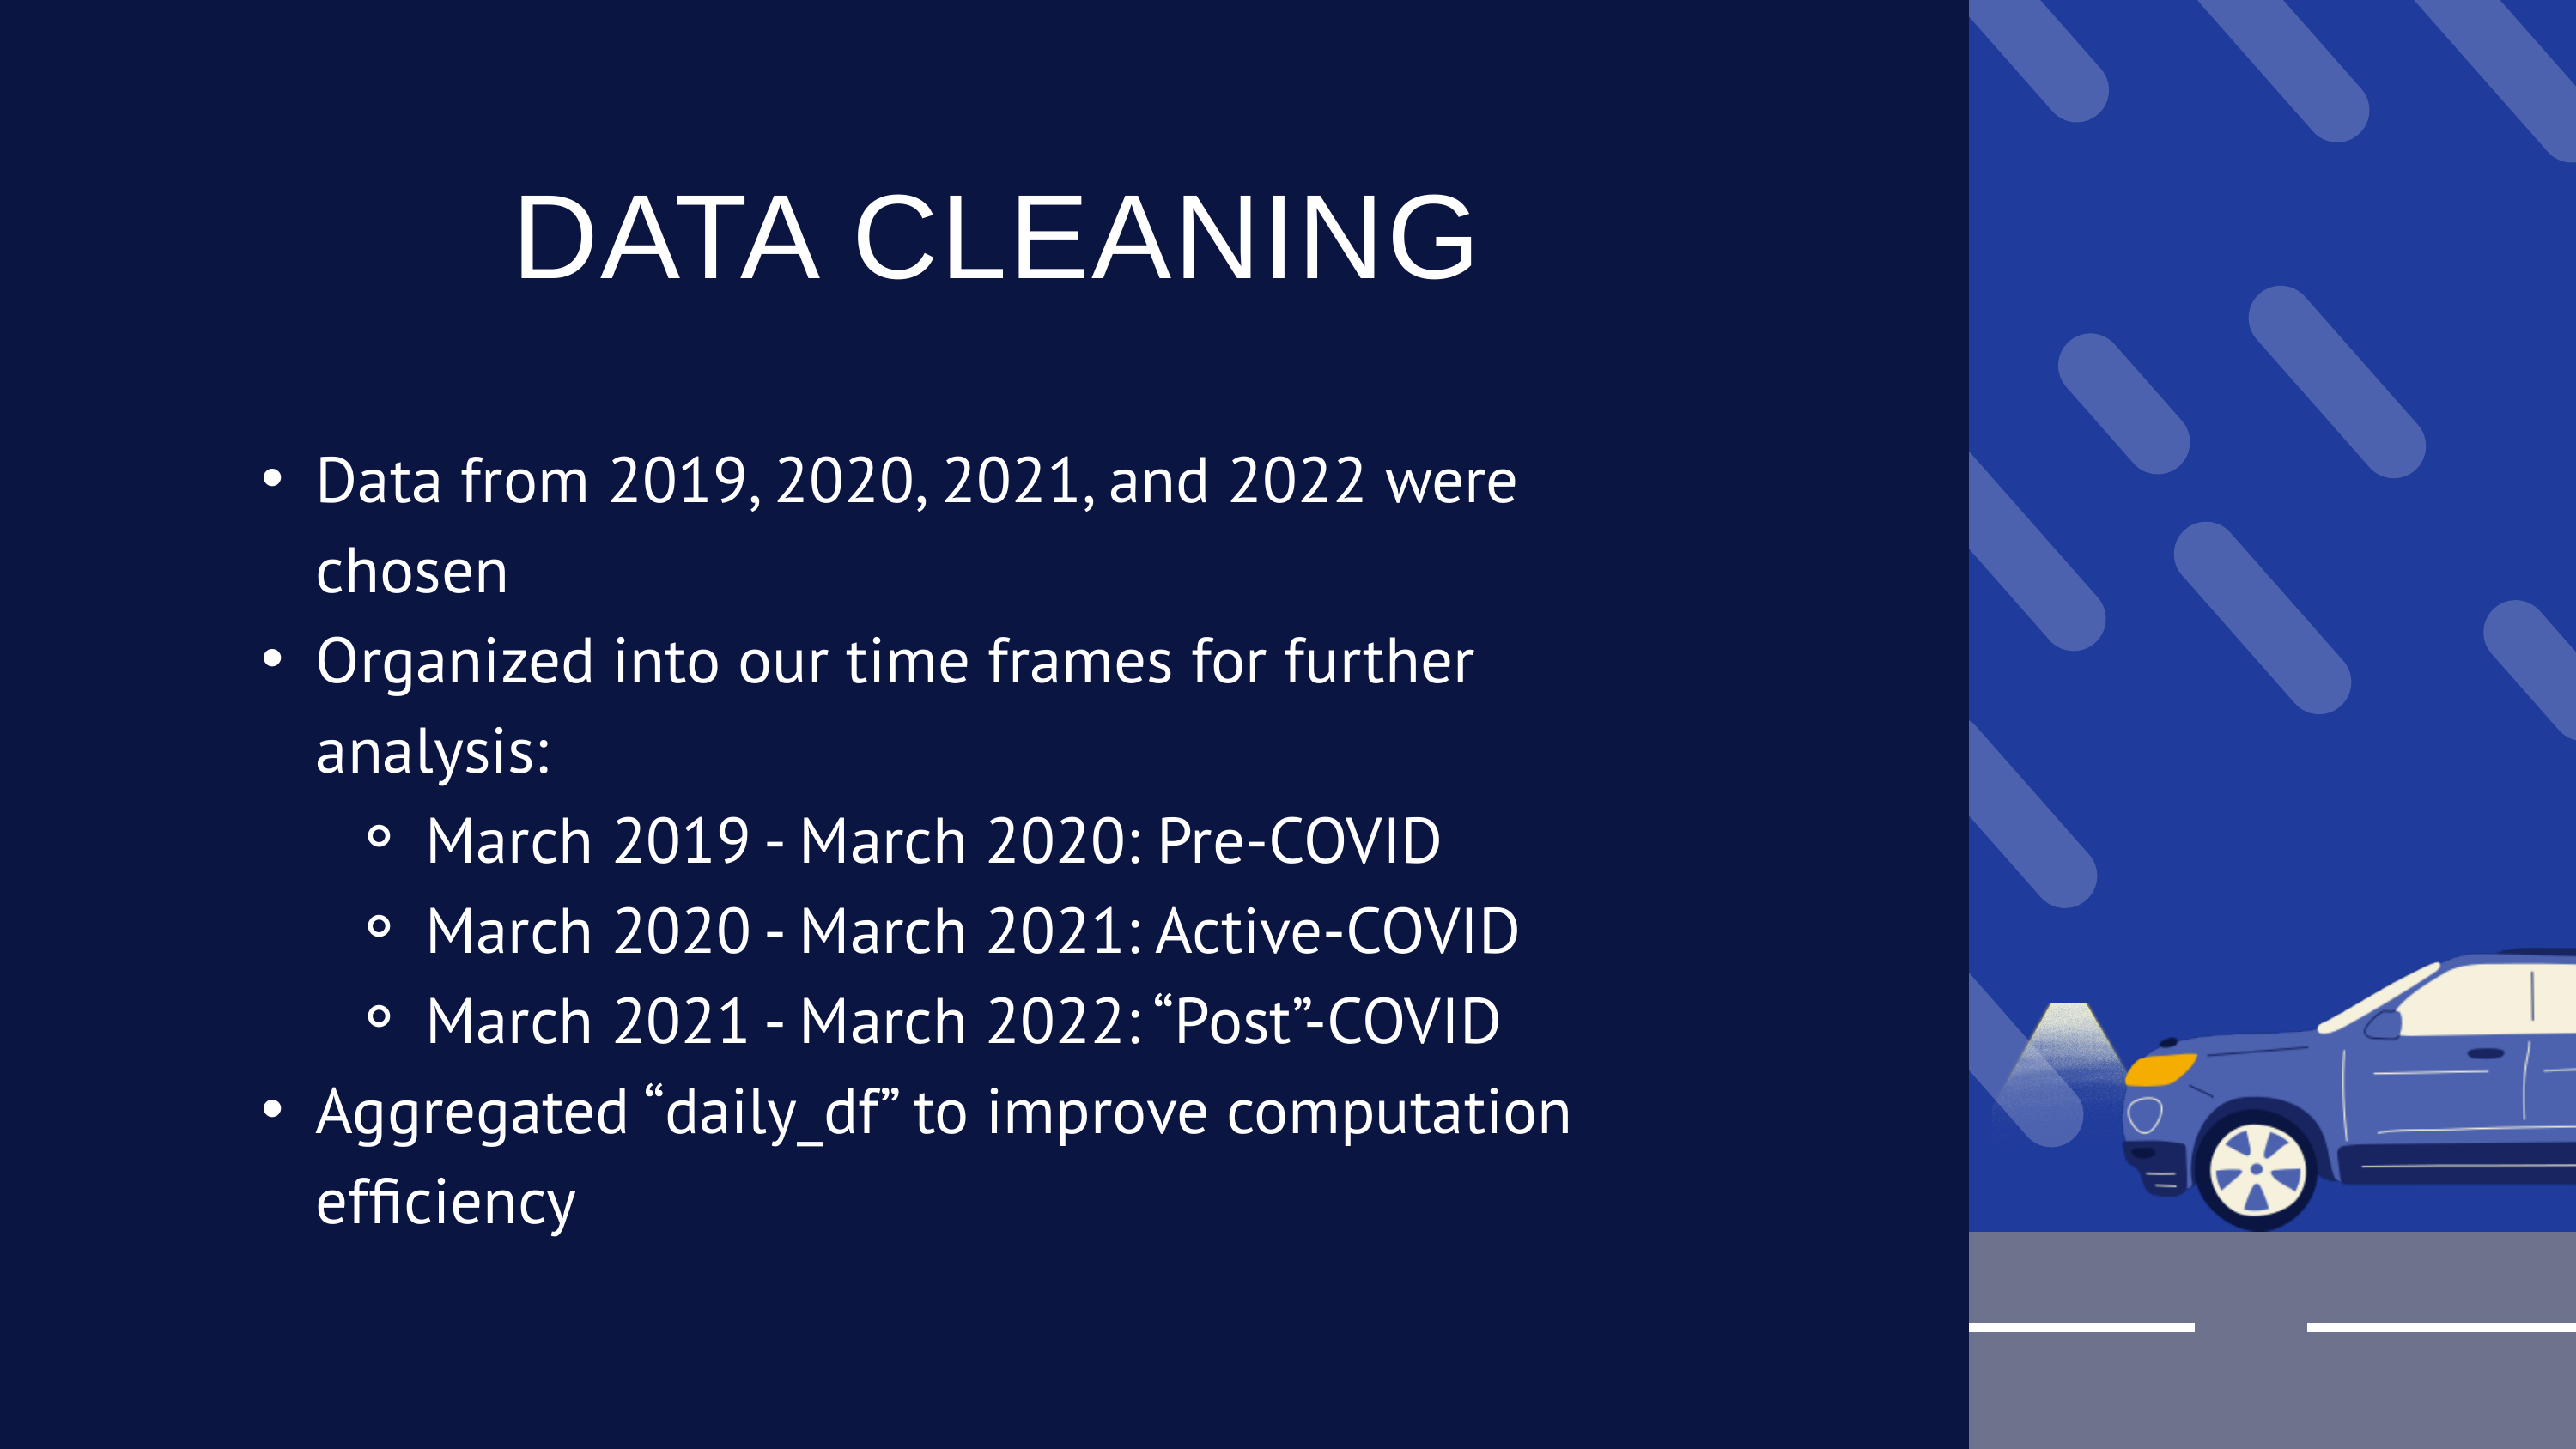

DATA CLEANING
Data from 2019, 2020, 2021, and 2022 were chosen
Organized into our time frames for further analysis:
March 2019 - March 2020: Pre-COVID
March 2020 - March 2021: Active-COVID
March 2021 - March 2022: “Post”-COVID
Aggregated “daily_df” to improve computation efficiency